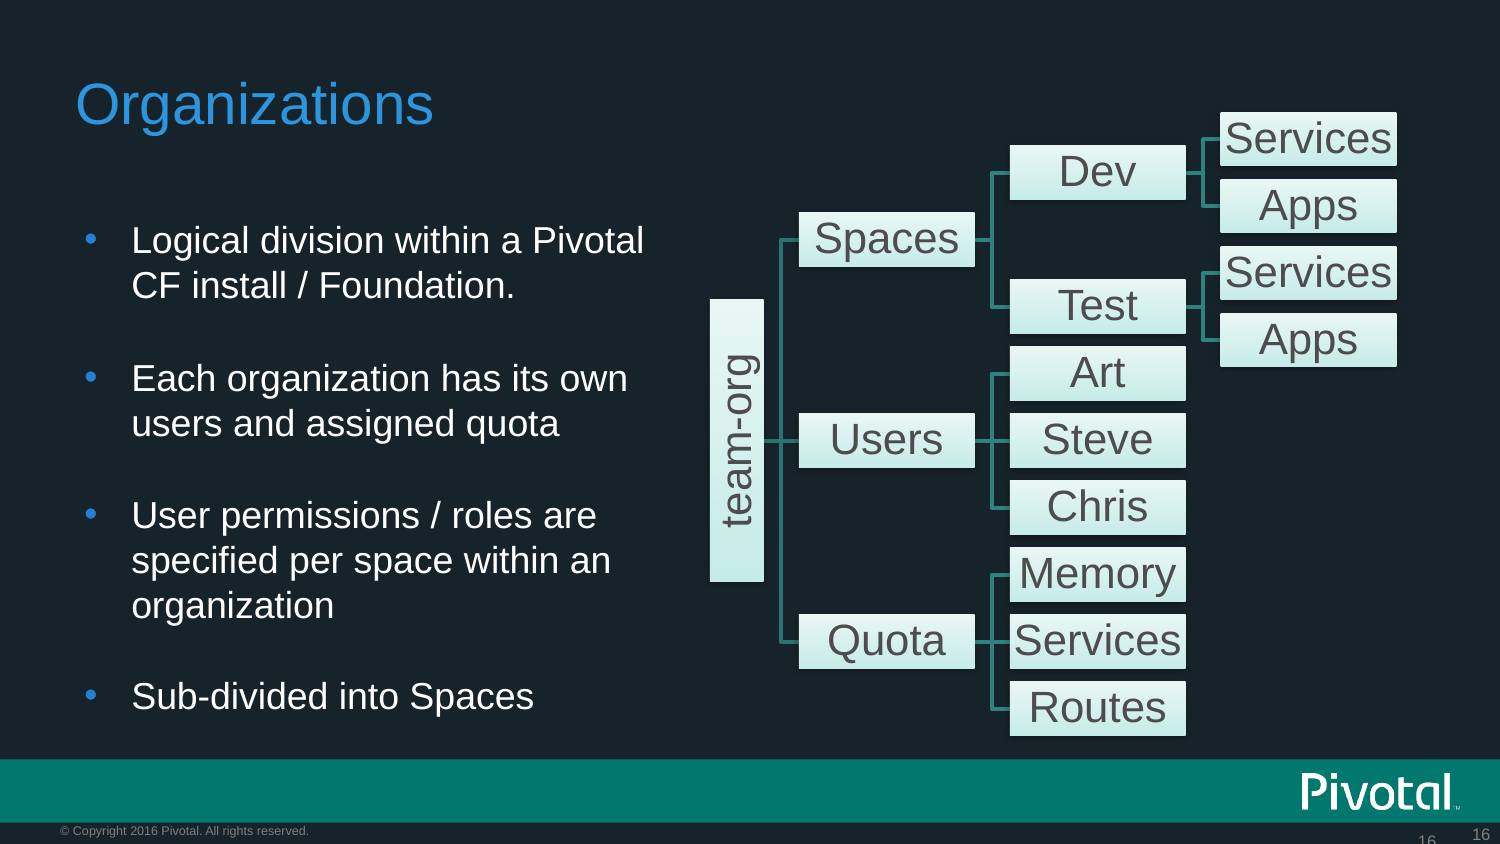

Organizations

team-org
Spaces
Dev
Services
Apps
Test
Services
Apps
Users
Art
Steve
Chris
Quota
Memory
Services
Routes
Logical division within a Pivotal CF install / Foundation.
Each organization has its own users and assigned quota
User permissions / roles are specified per space within an organization
Sub-divided into Spaces
16